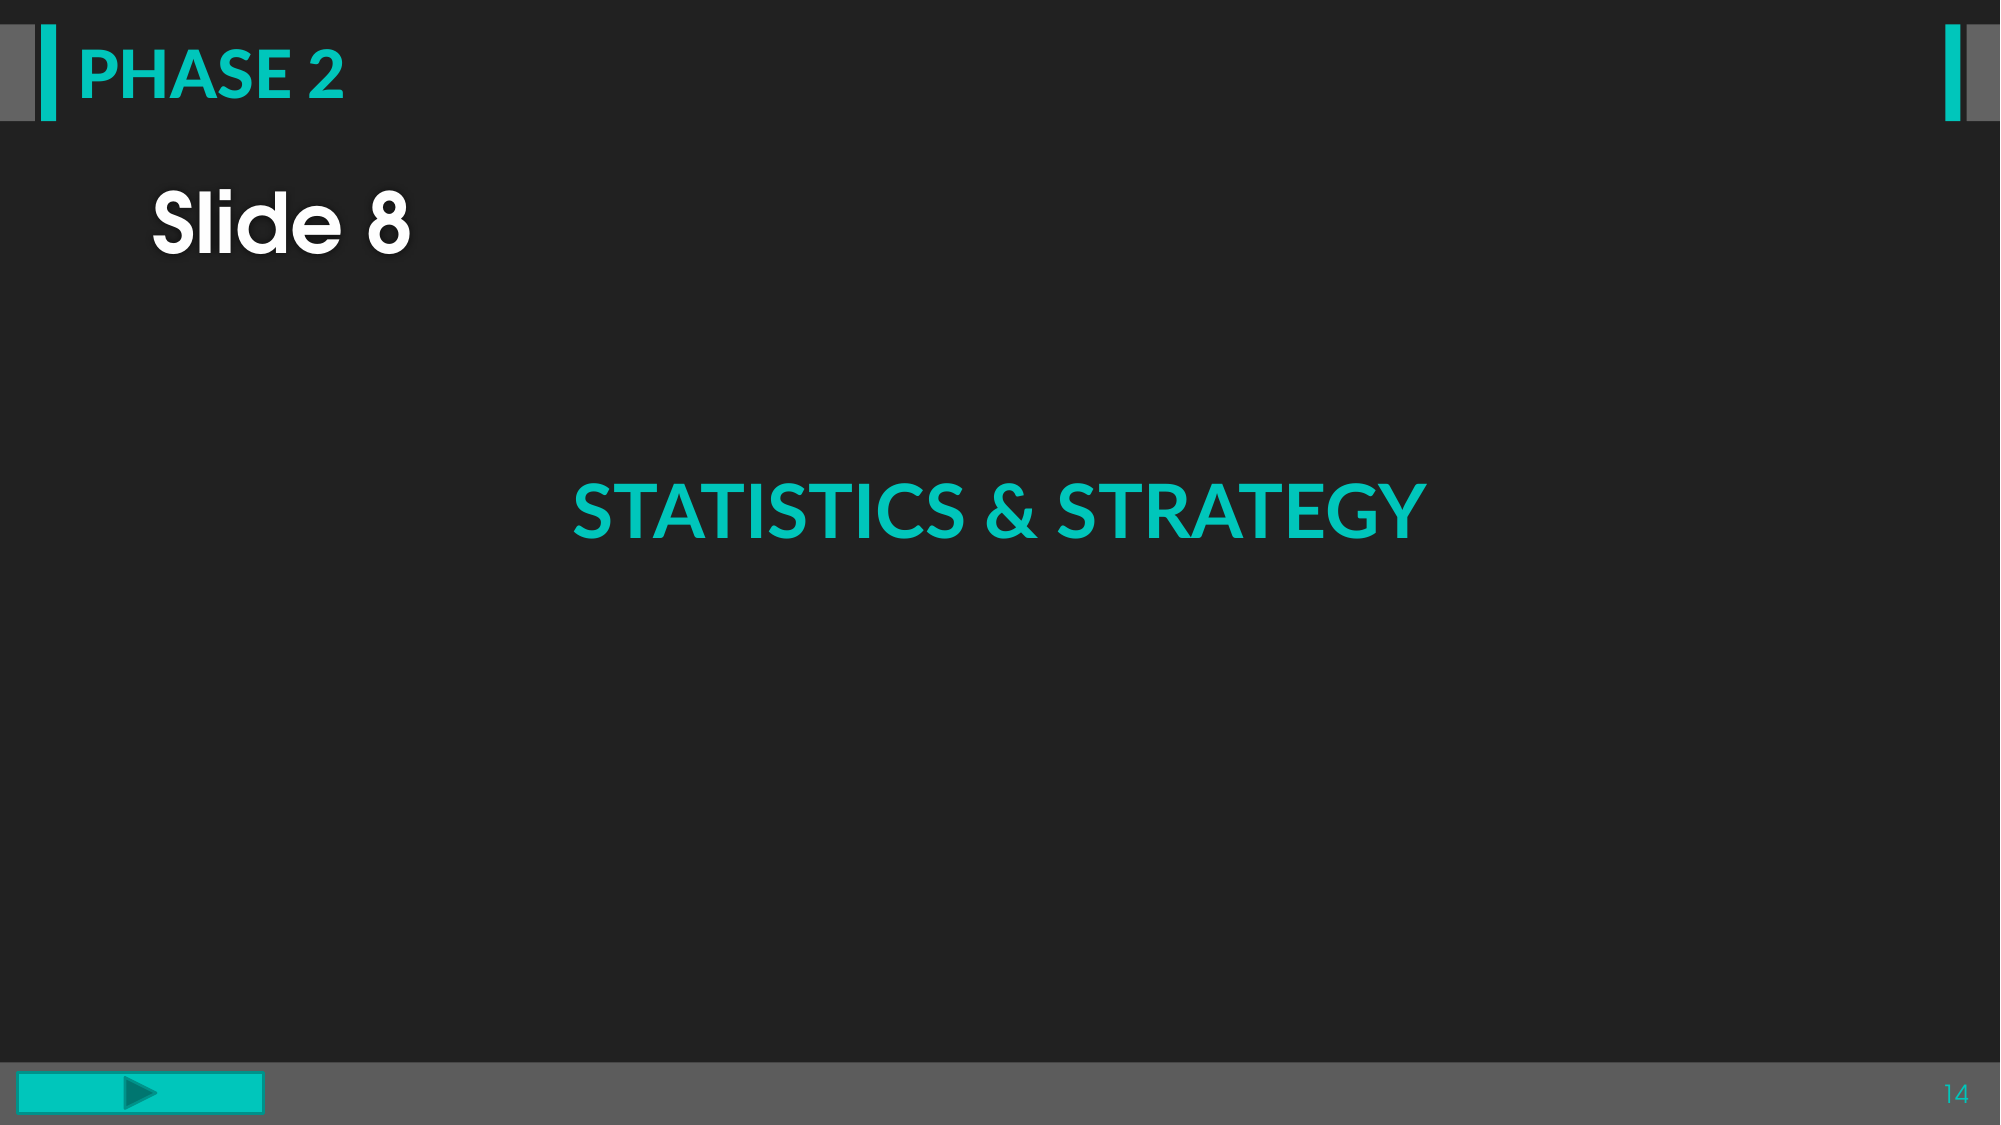

PHASE 2
# Slide 8
STATISTICS & STRATEGY